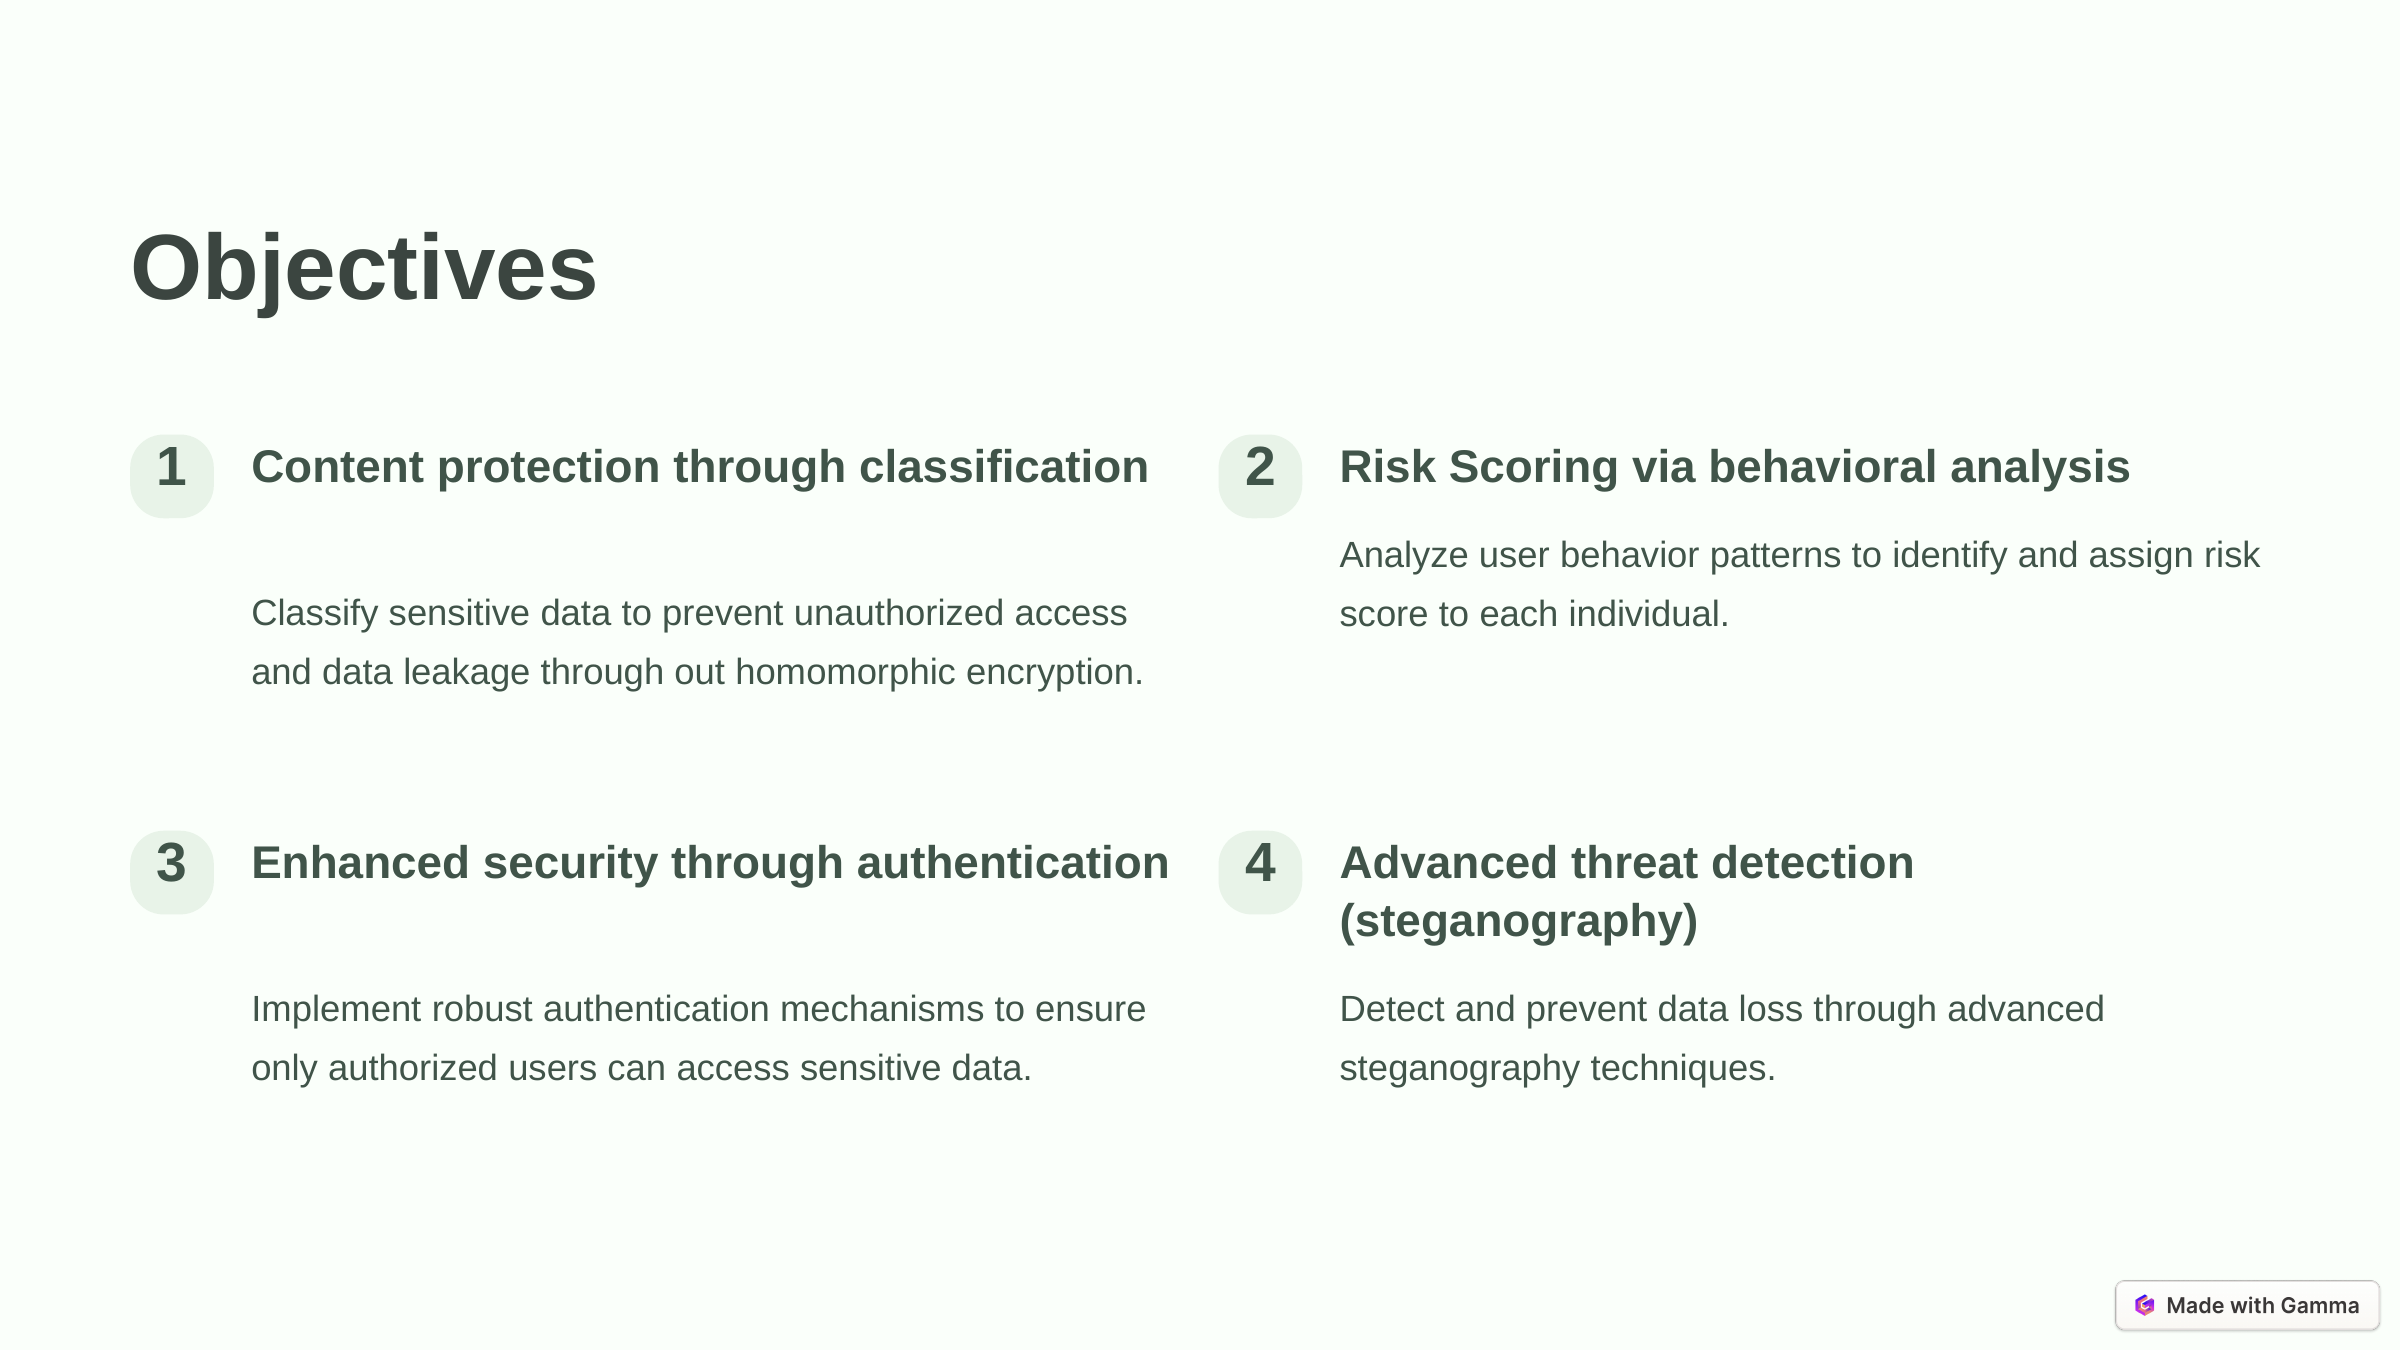

Objectives

Content protection through classification

Risk Scoring via behavioral analysis
1
2
Analyze user behavior patterns to identify and assign risk score to each individual.
Classify sensitive data to prevent unauthorized access and data leakage through out homomorphic encryption.

Enhanced security through authentication

Advanced threat detection (steganography)
3
4
Implement robust authentication mechanisms to ensure only authorized users can access sensitive data.
Detect and prevent data loss through advanced steganography techniques.